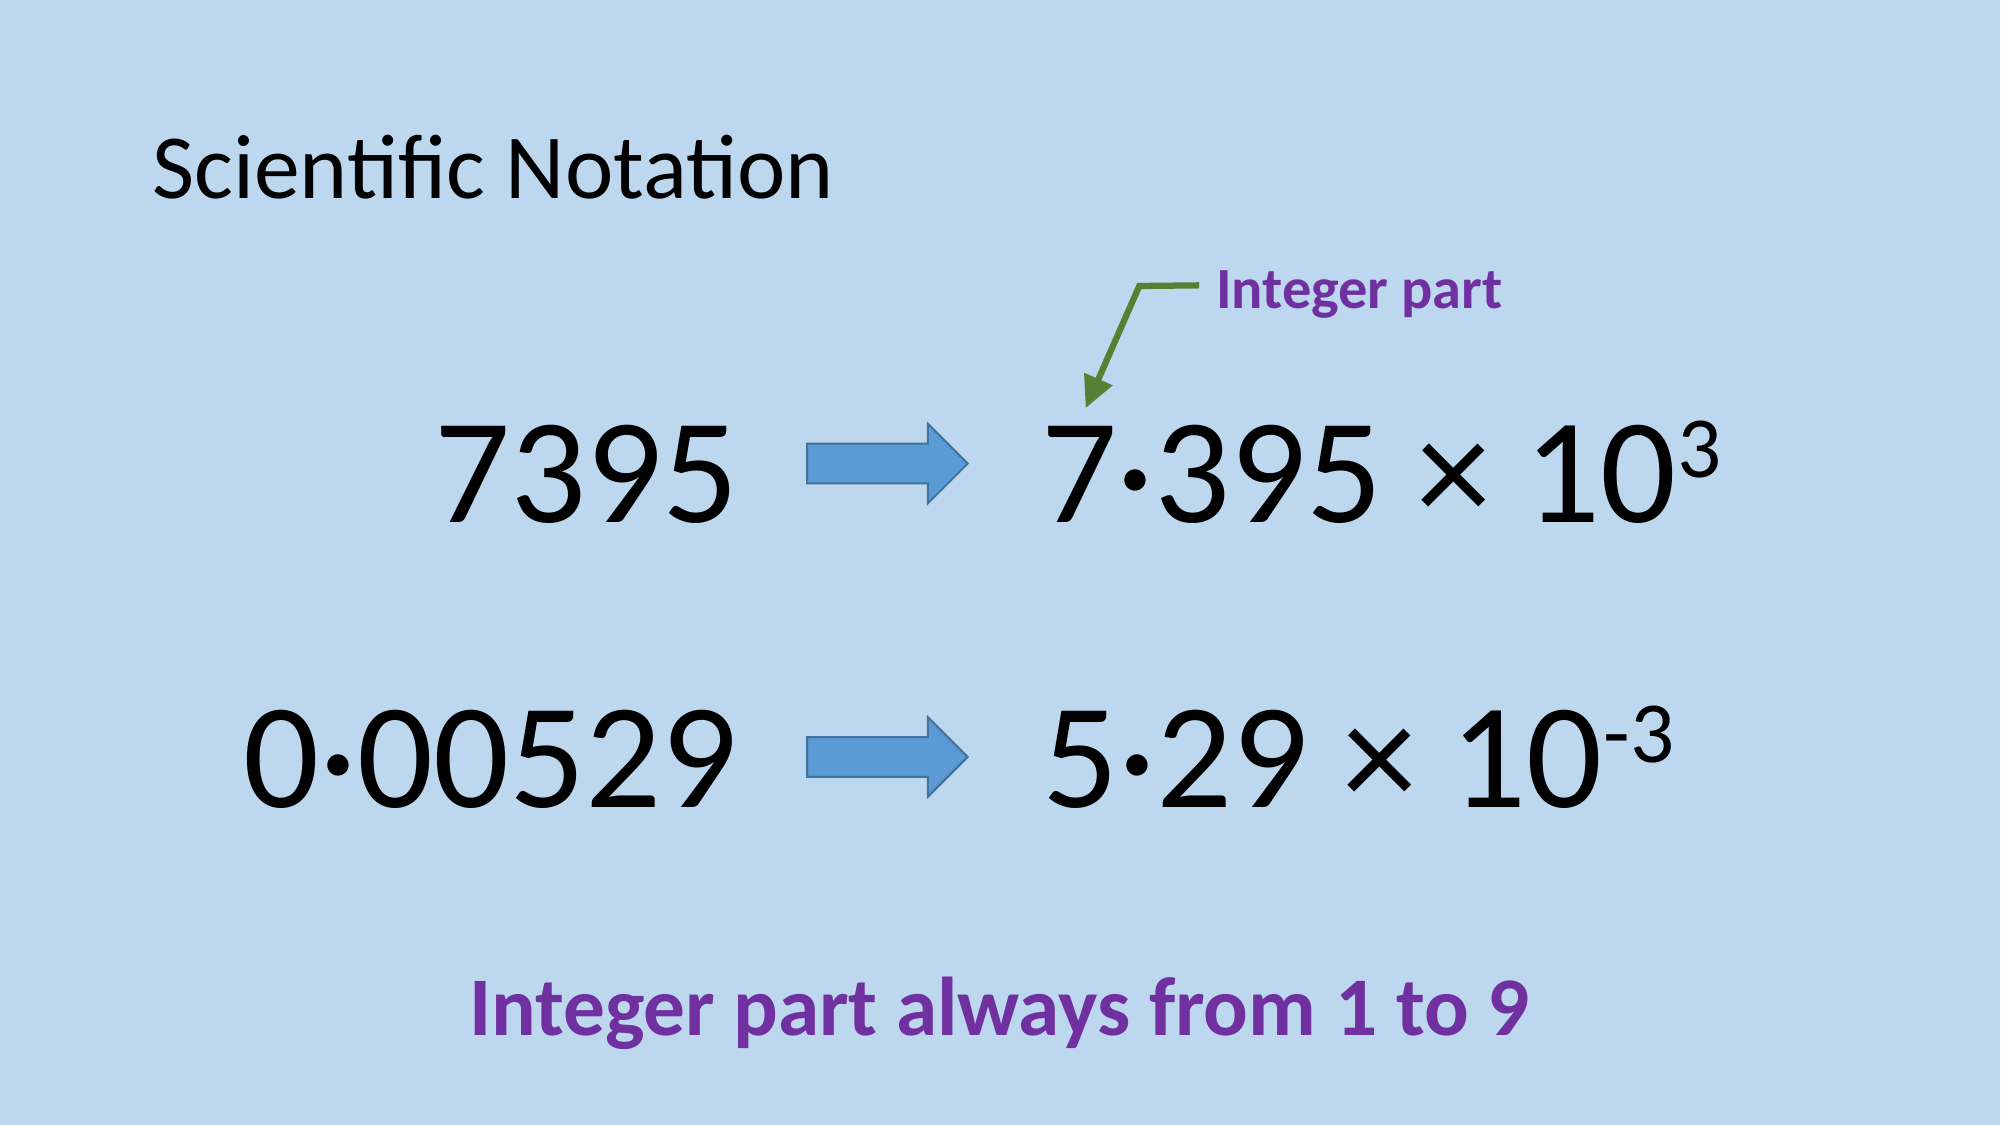

# Scientific Notation
Integer part
7395
7·395 × 103

0·00529
5·29 × 10-3

Integer part always from 1 to 9